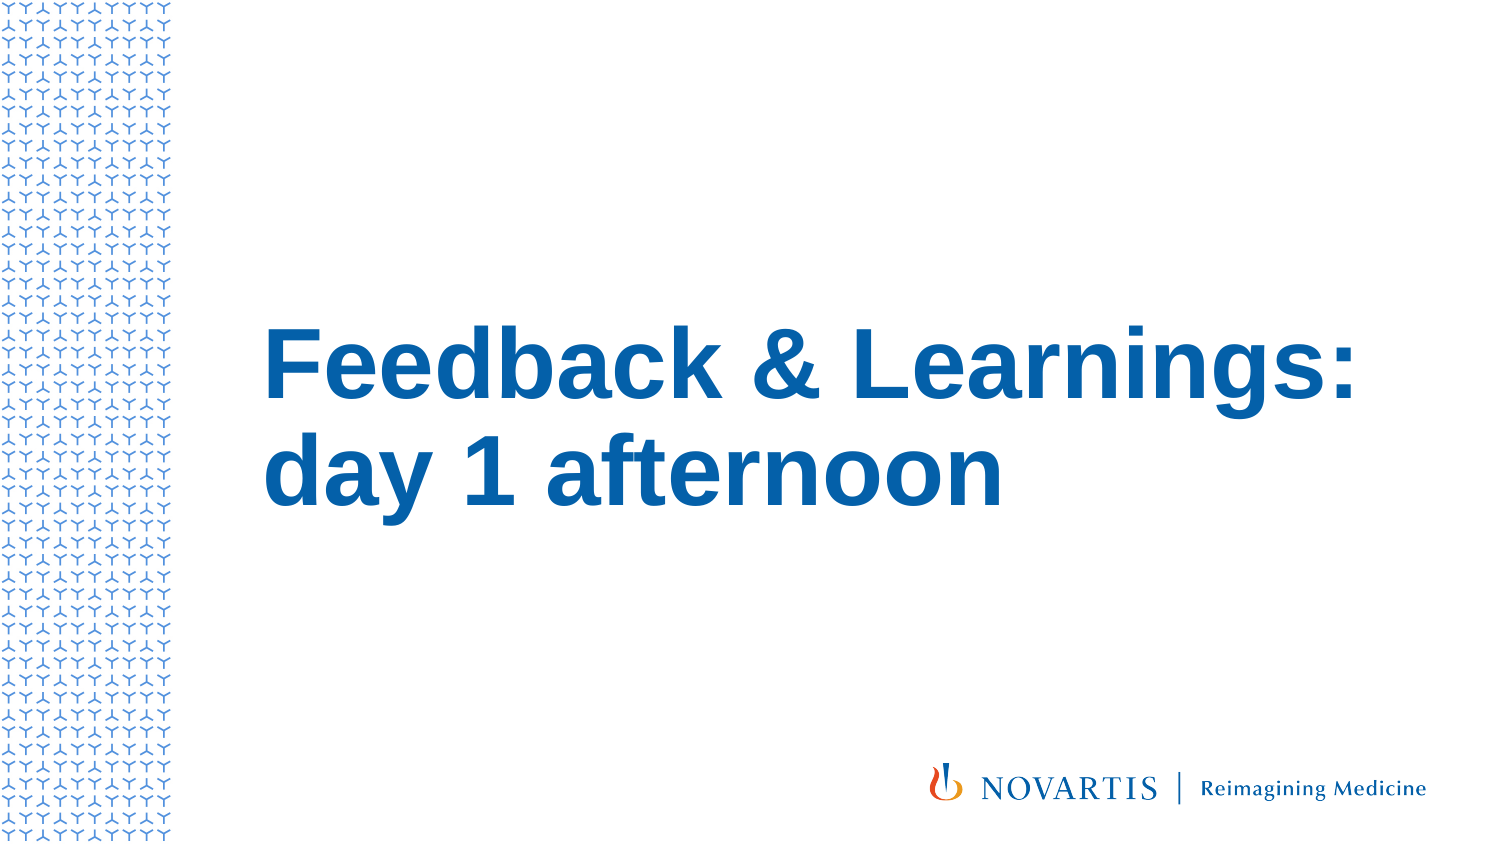

Feedback & Learnings:
day 1 afternoon
19